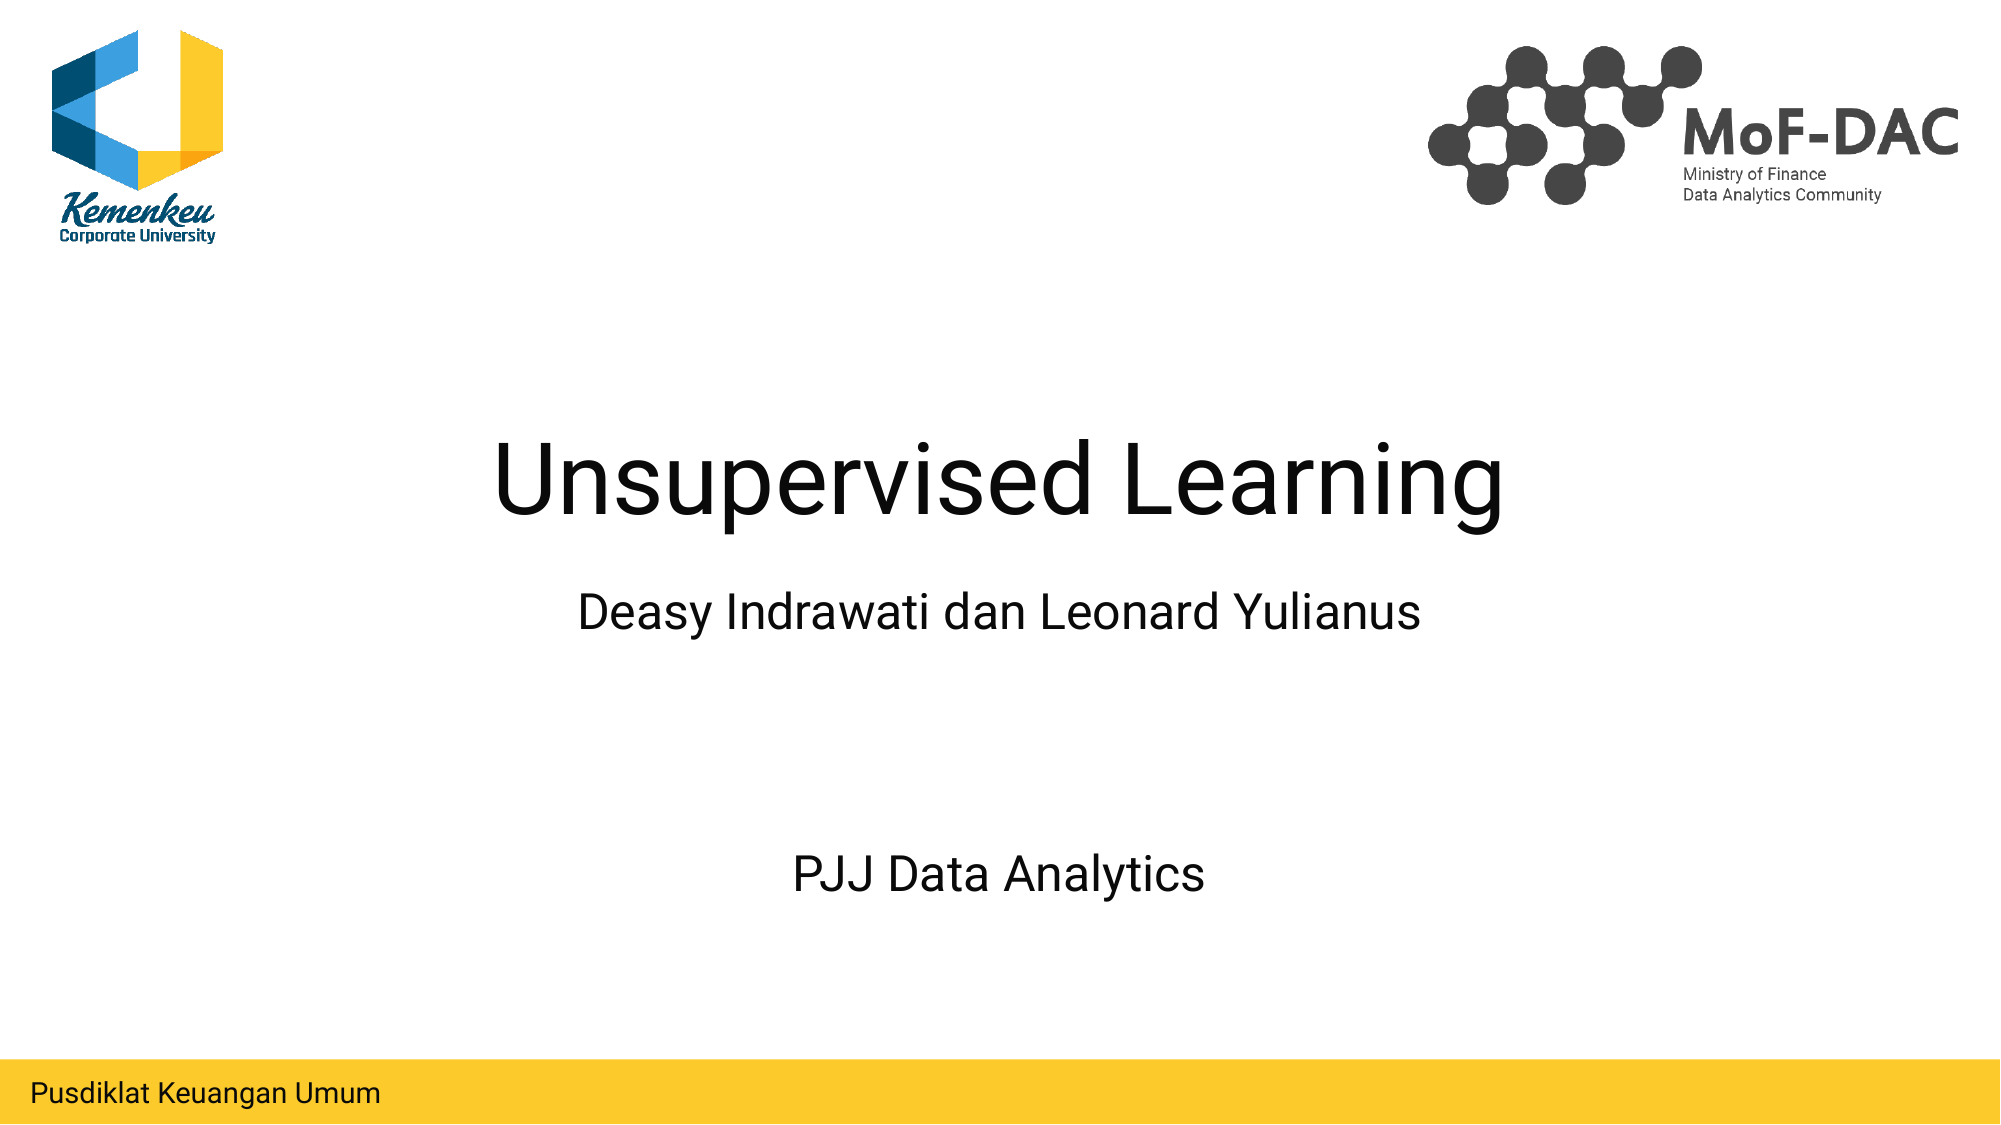

# Unsupervised Learning
Deasy Indrawati dan Leonard Yulianus
PJJ Data Analytics